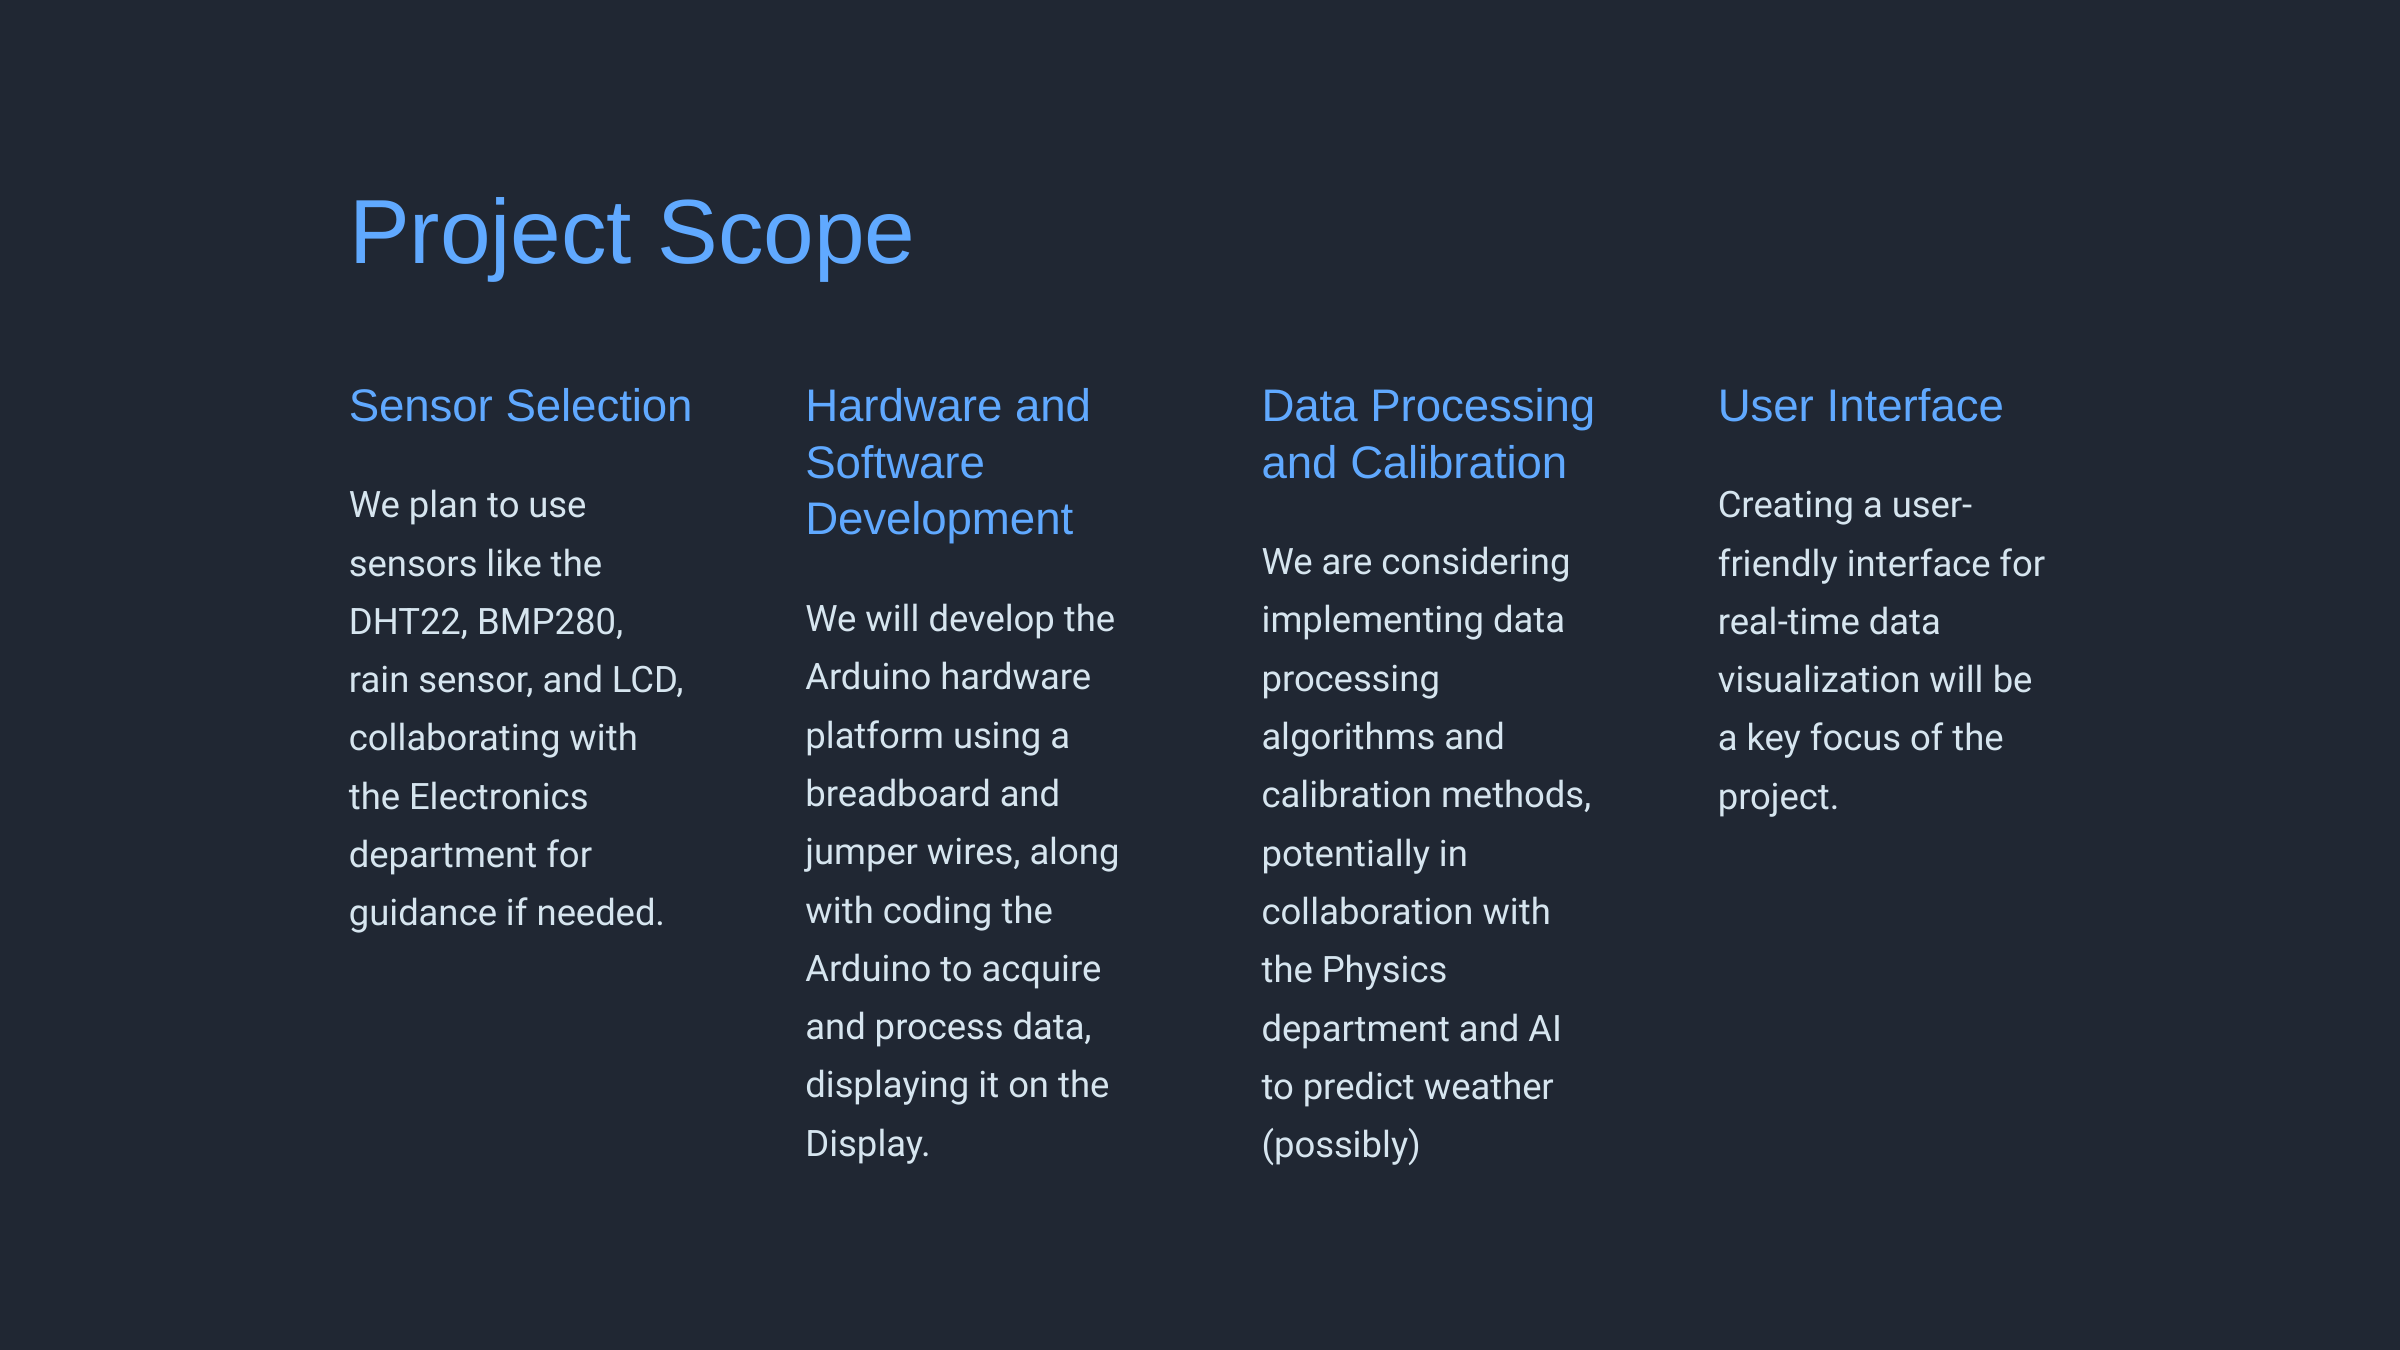

Project Scope
Sensor Selection
Hardware and Software Development
Data Processing and Calibration
User Interface
We plan to use sensors like the DHT22, BMP280, rain sensor, and LCD, collaborating with the Electronics department for guidance if needed.
Creating a user-friendly interface for real-time data visualization will be a key focus of the project.
We are considering implementing data processing algorithms and calibration methods, potentially in collaboration with the Physics department and AI to predict weather (possibly)
We will develop the Arduino hardware platform using a breadboard and jumper wires, along with coding the Arduino to acquire and process data, displaying it on the Display.